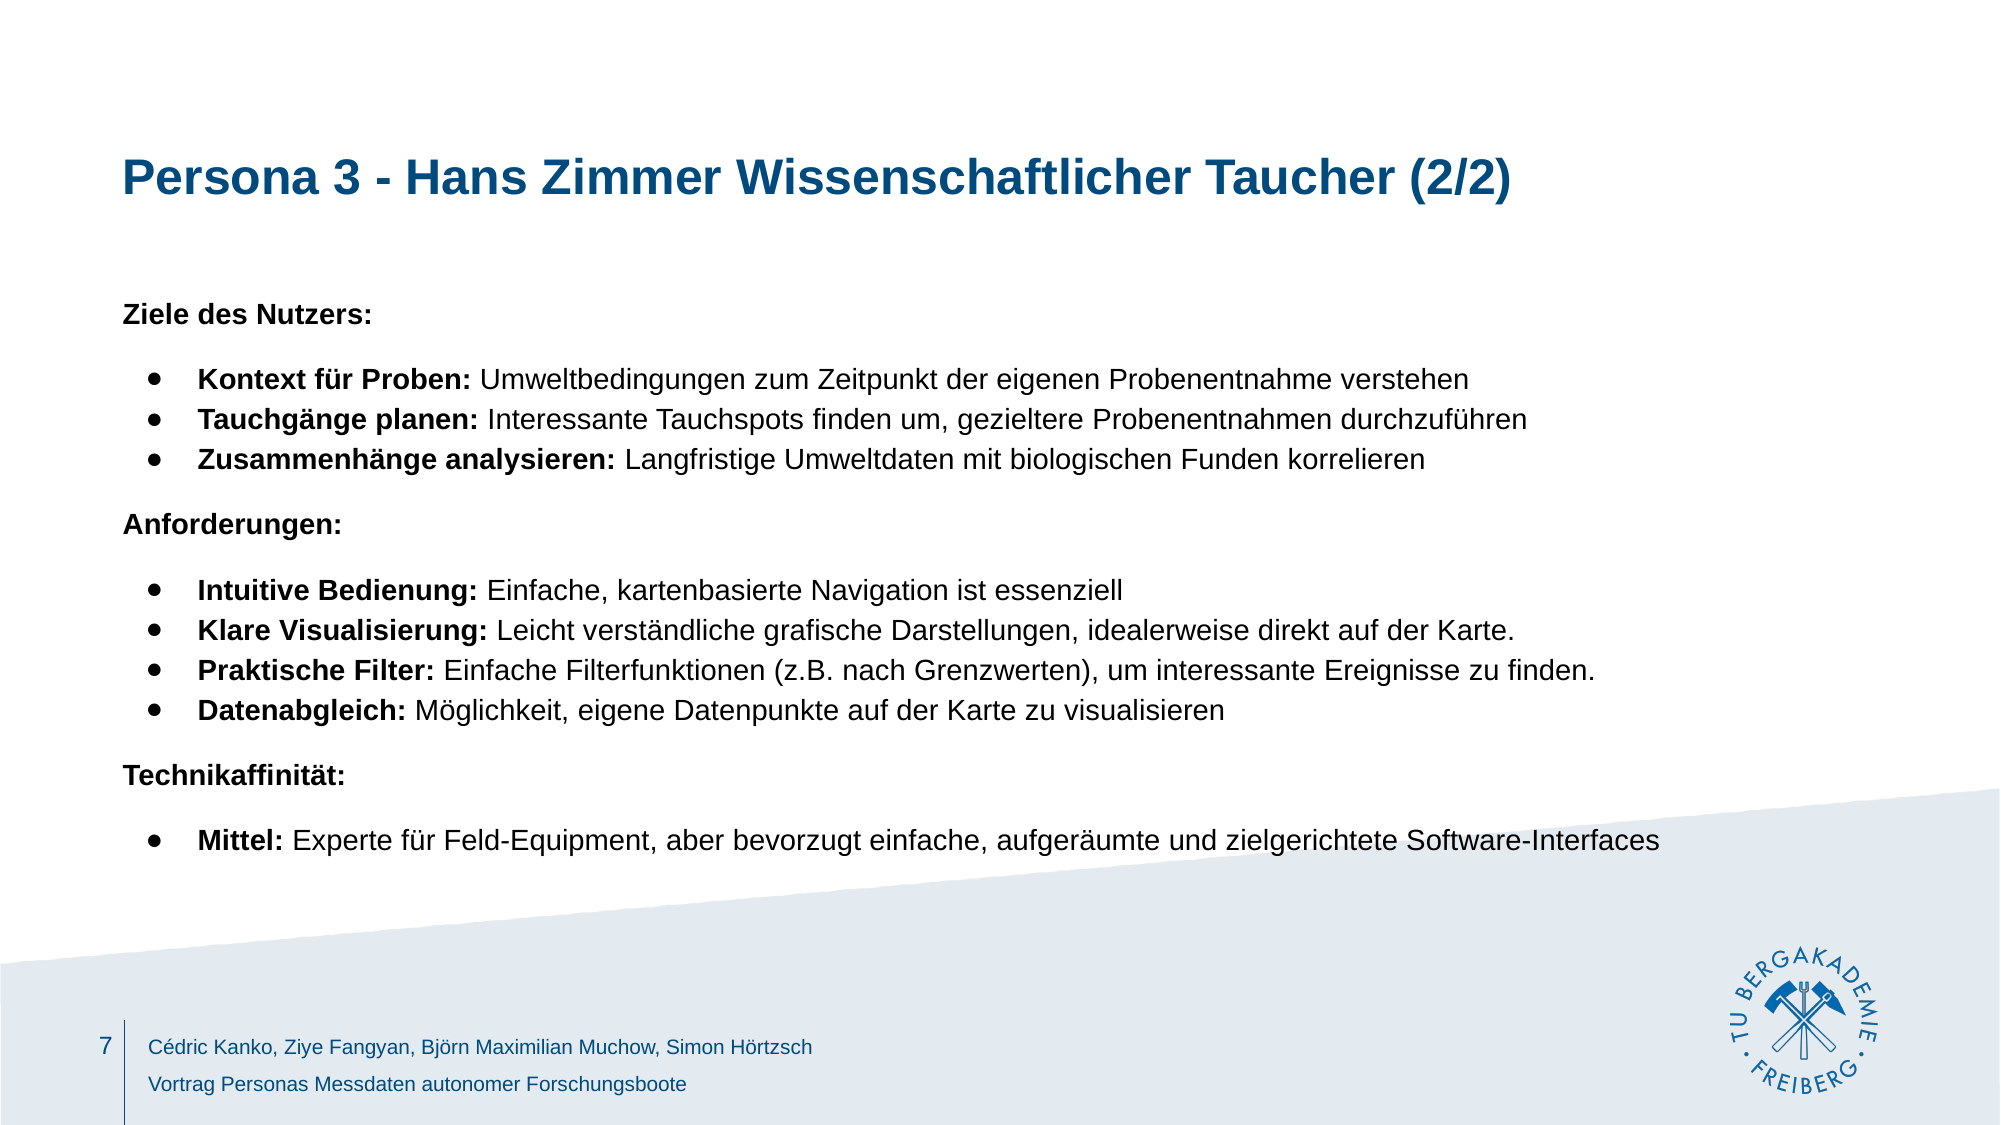

# Persona 3 - Hans Zimmer Wissenschaftlicher Taucher (2/2)
Ziele des Nutzers:
Kontext für Proben: Umweltbedingungen zum Zeitpunkt der eigenen Probenentnahme verstehen
Tauchgänge planen: Interessante Tauchspots finden um, gezieltere Probenentnahmen durchzuführen
Zusammenhänge analysieren: Langfristige Umweltdaten mit biologischen Funden korrelieren
Anforderungen:
Intuitive Bedienung: Einfache, kartenbasierte Navigation ist essenziell
Klare Visualisierung: Leicht verständliche grafische Darstellungen, idealerweise direkt auf der Karte.
Praktische Filter: Einfache Filterfunktionen (z.B. nach Grenzwerten), um interessante Ereignisse zu finden.
Datenabgleich: Möglichkeit, eigene Datenpunkte auf der Karte zu visualisieren
Technikaffinität:
Mittel: Experte für Feld-Equipment, aber bevorzugt einfache, aufgeräumte und zielgerichtete Software-Interfaces